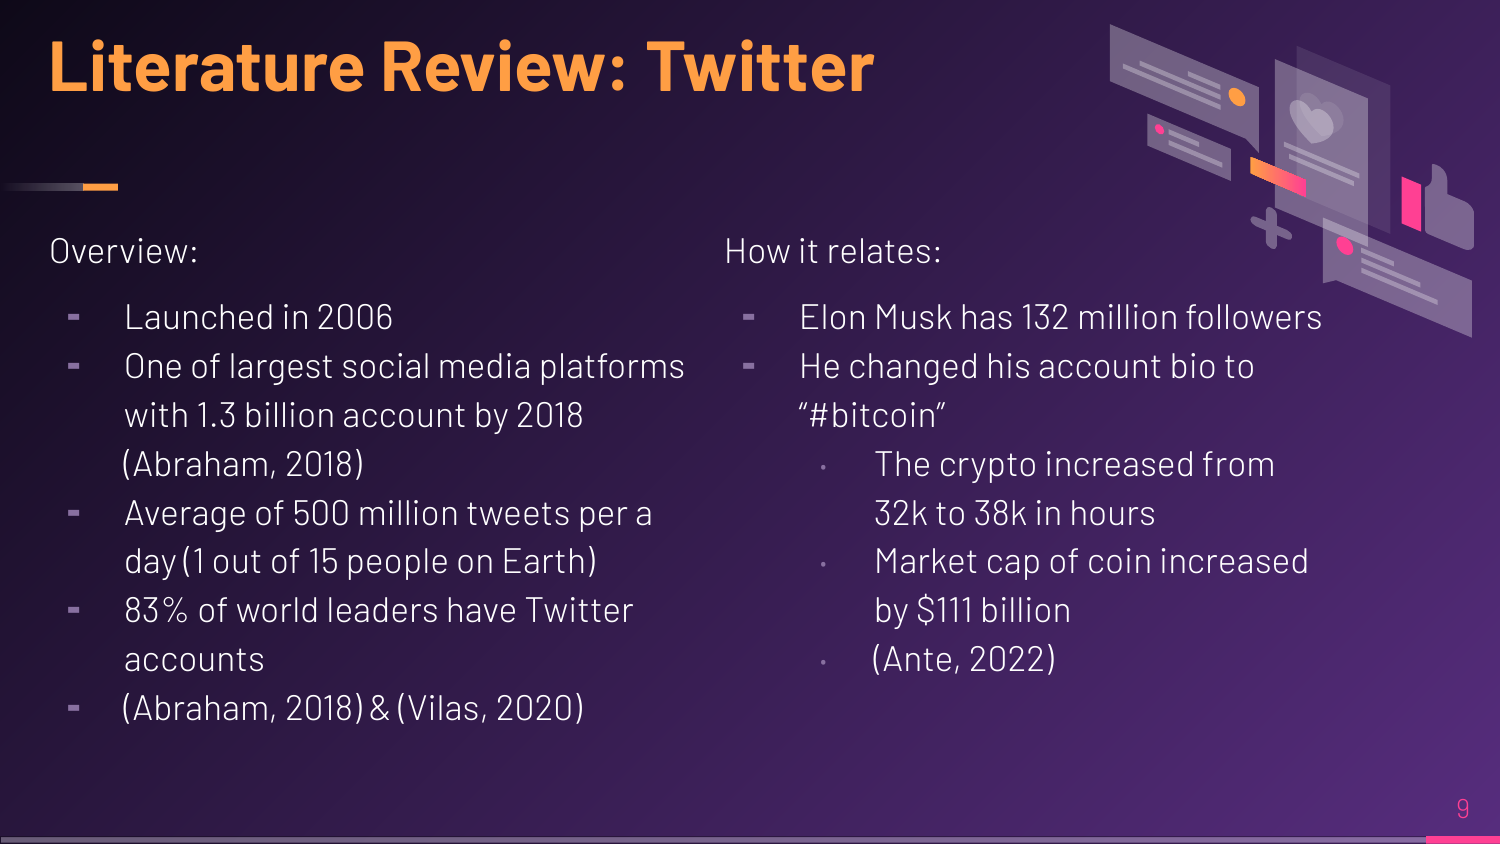

# Literature Review: Twitter
Overview:
Launched in 2006
One of largest social media platforms with 1.3 billion account by 2018  (Abraham, 2018)
Average of 500 million tweets per a day (1 out of 15 people on Earth)
83% of world leaders have Twitter accounts
(Abraham, 2018) & (Vilas, 2020)
How it relates:
Elon Musk has 132 million followers
He changed his account bio to “#bitcoin”
The crypto increased from 32k to 38k in hours
Market cap of coin increased by $111 billion
(Ante, 2022)
9